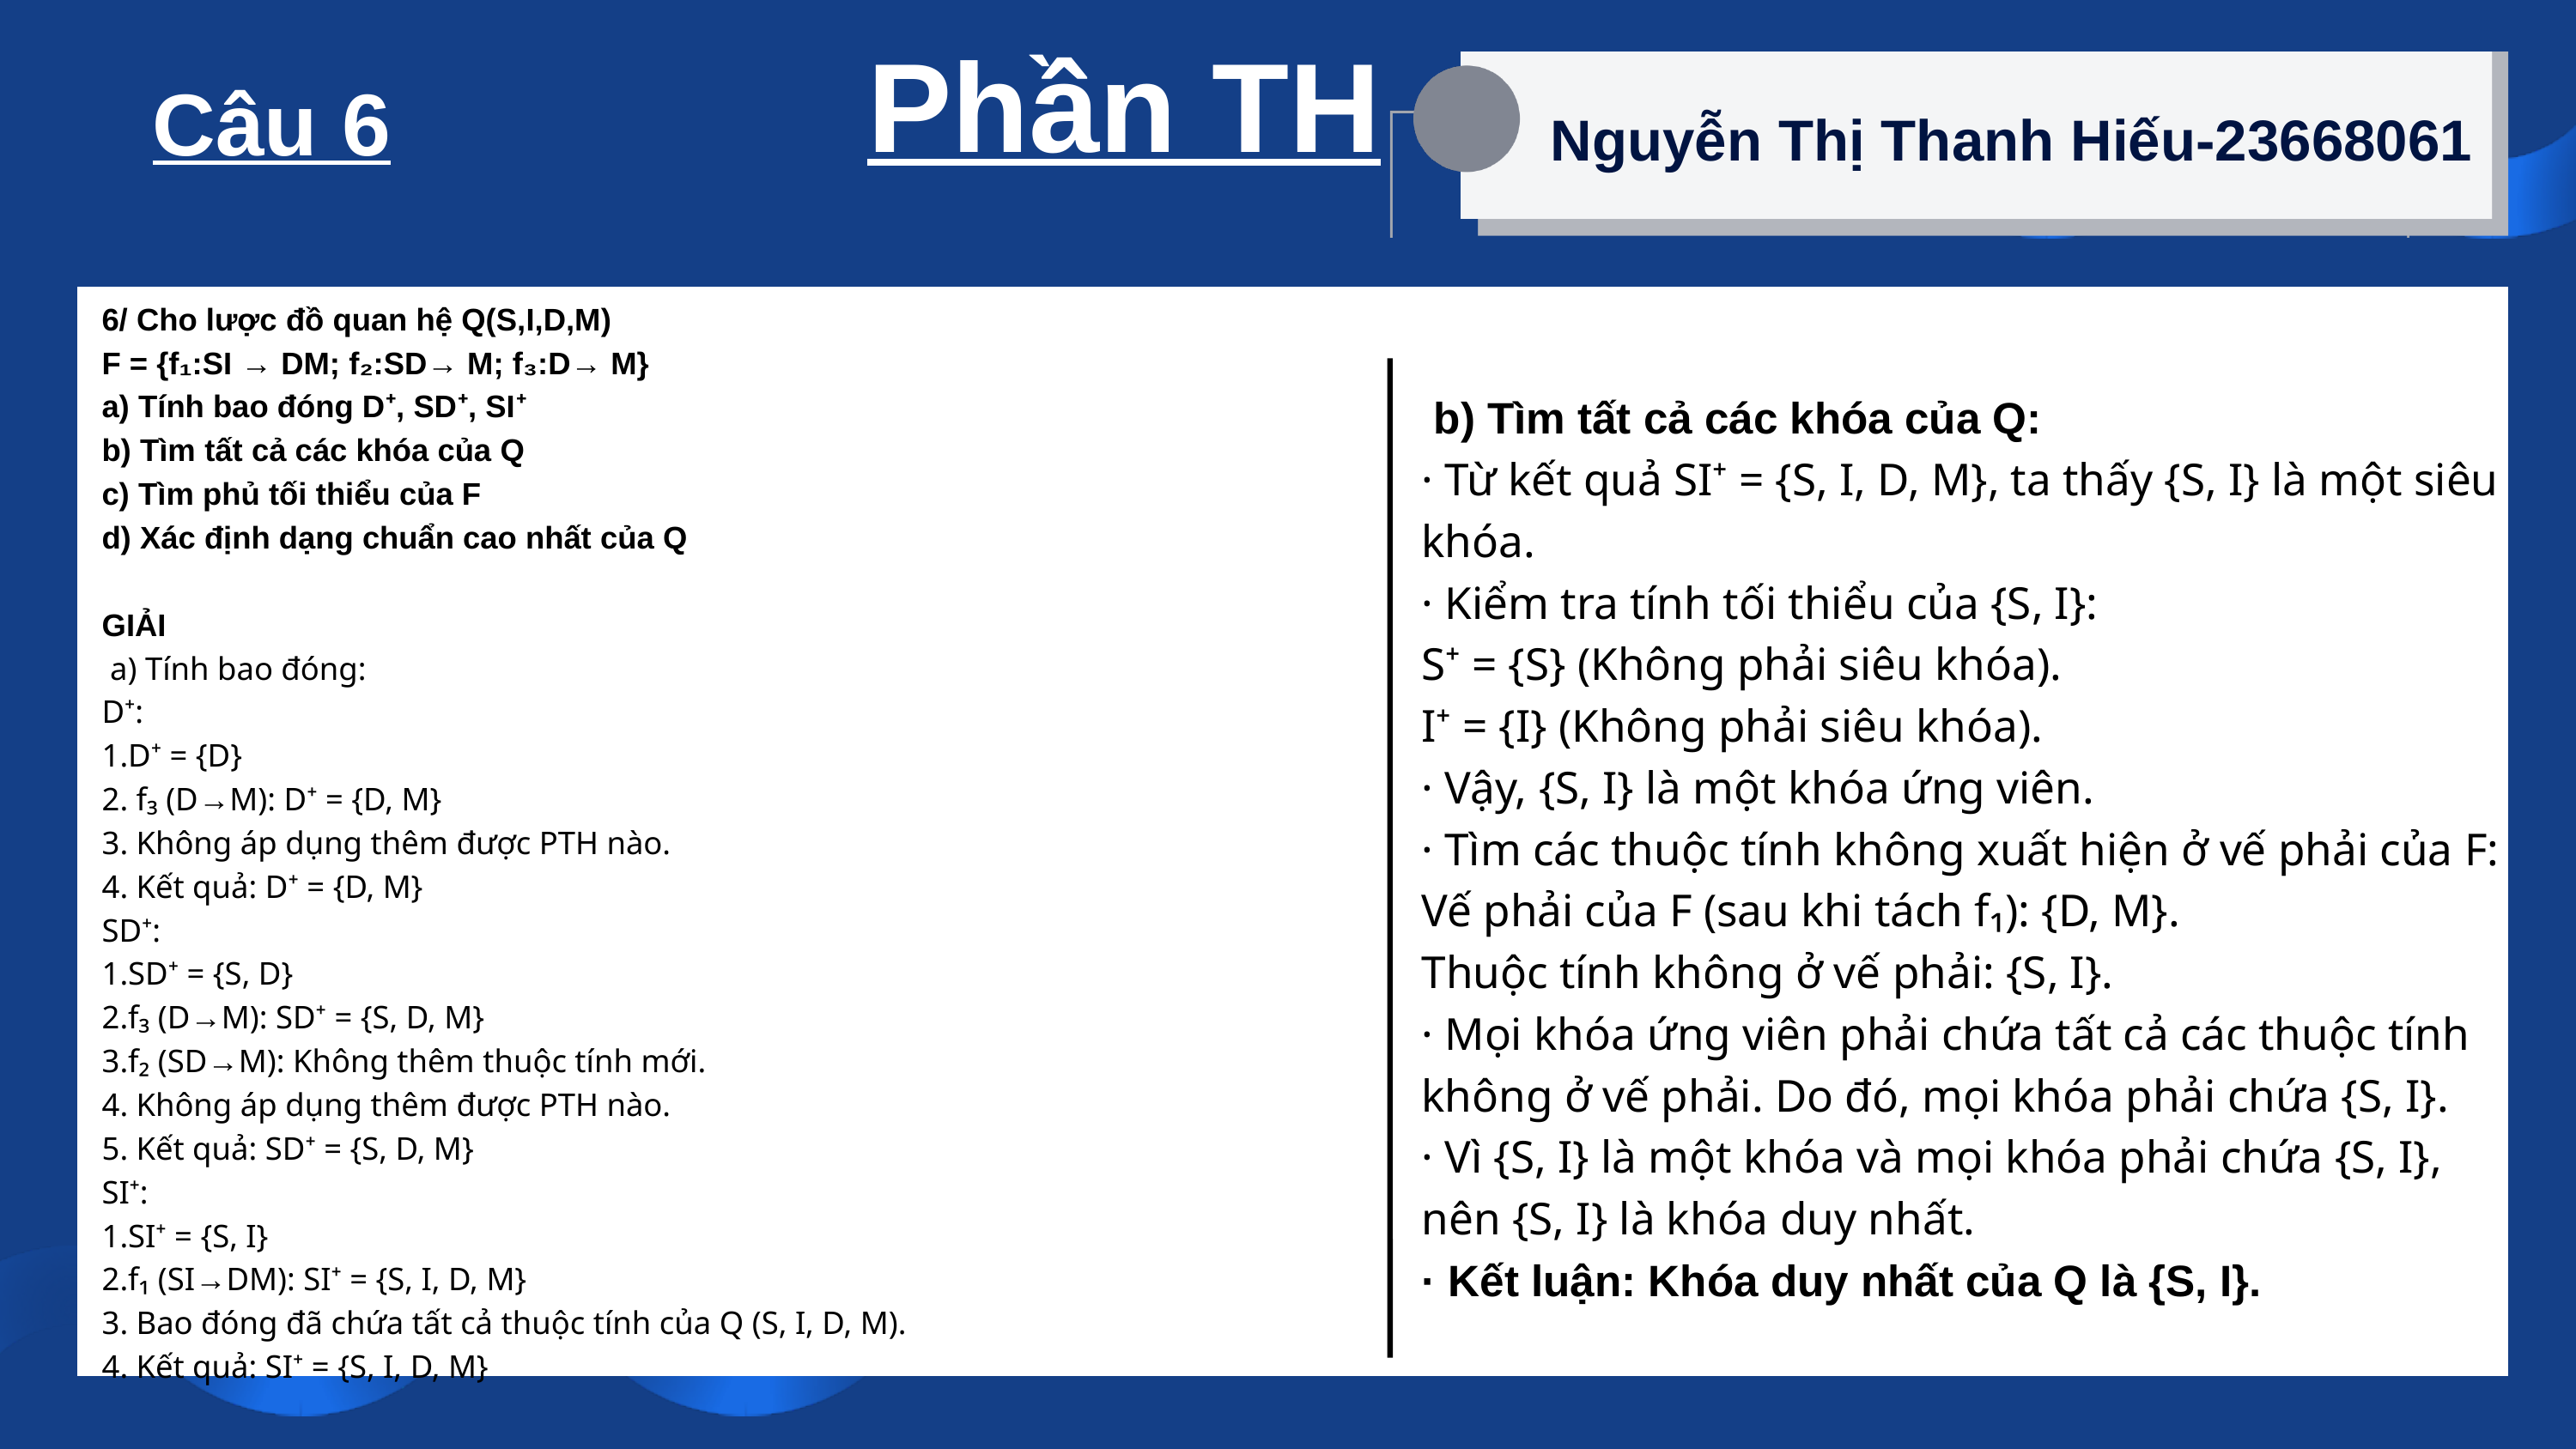

Phần TH
Câu 6

Nguyễn Thị Thanh Hiếu-23668061

6/ Cho lược đồ quan hệ Q(S,I,D,M)
F = {f₁:SI → DM; f₂:SD→ M; f₃:D→ M}
a) Tính bao đóng D⁺, SD⁺, SI⁺
b) Tìm tất cả các khóa của Q
c) Tìm phủ tối thiểu của F
d) Xác định dạng chuẩn cao nhất của Q

GIẢI
 a) Tính bao đóng:
D⁺:
1.D⁺ = {D}
2. f₃ (D→M): D⁺ = {D, M}
3. Không áp dụng thêm được PTH nào.
4. Kết quả: D⁺ = {D, M}
SD⁺:
1.SD⁺ = {S, D}
2.f₃ (D→M): SD⁺ = {S, D, M}
3.f₂ (SD→M): Không thêm thuộc tính mới.
4. Không áp dụng thêm được PTH nào.
5. Kết quả: SD⁺ = {S, D, M}
SI⁺:
1.SI⁺ = {S, I}
2.f₁ (SI→DM): SI⁺ = {S, I, D, M}
3. Bao đóng đã chứa tất cả thuộc tính của Q (S, I, D, M).
4. Kết quả: SI⁺ = {S, I, D, M}

 b) Tìm tất cả các khóa của Q:
· Từ kết quả SI⁺ = {S, I, D, M}, ta thấy {S, I} là một siêu khóa.
· Kiểm tra tính tối thiểu của {S, I}:
S⁺ = {S} (Không phải siêu khóa).
I⁺ = {I} (Không phải siêu khóa).
· Vậy, {S, I} là một khóa ứng viên.
· Tìm các thuộc tính không xuất hiện ở vế phải của F:
Vế phải của F (sau khi tách f₁): {D, M}.
Thuộc tính không ở vế phải: {S, I}.
· Mọi khóa ứng viên phải chứa tất cả các thuộc tính không ở vế phải. Do đó, mọi khóa phải chứa {S, I}.
· Vì {S, I} là một khóa và mọi khóa phải chứa {S, I}, nên {S, I} là khóa duy nhất.
· Kết luận: Khóa duy nhất của Q là {S, I}.